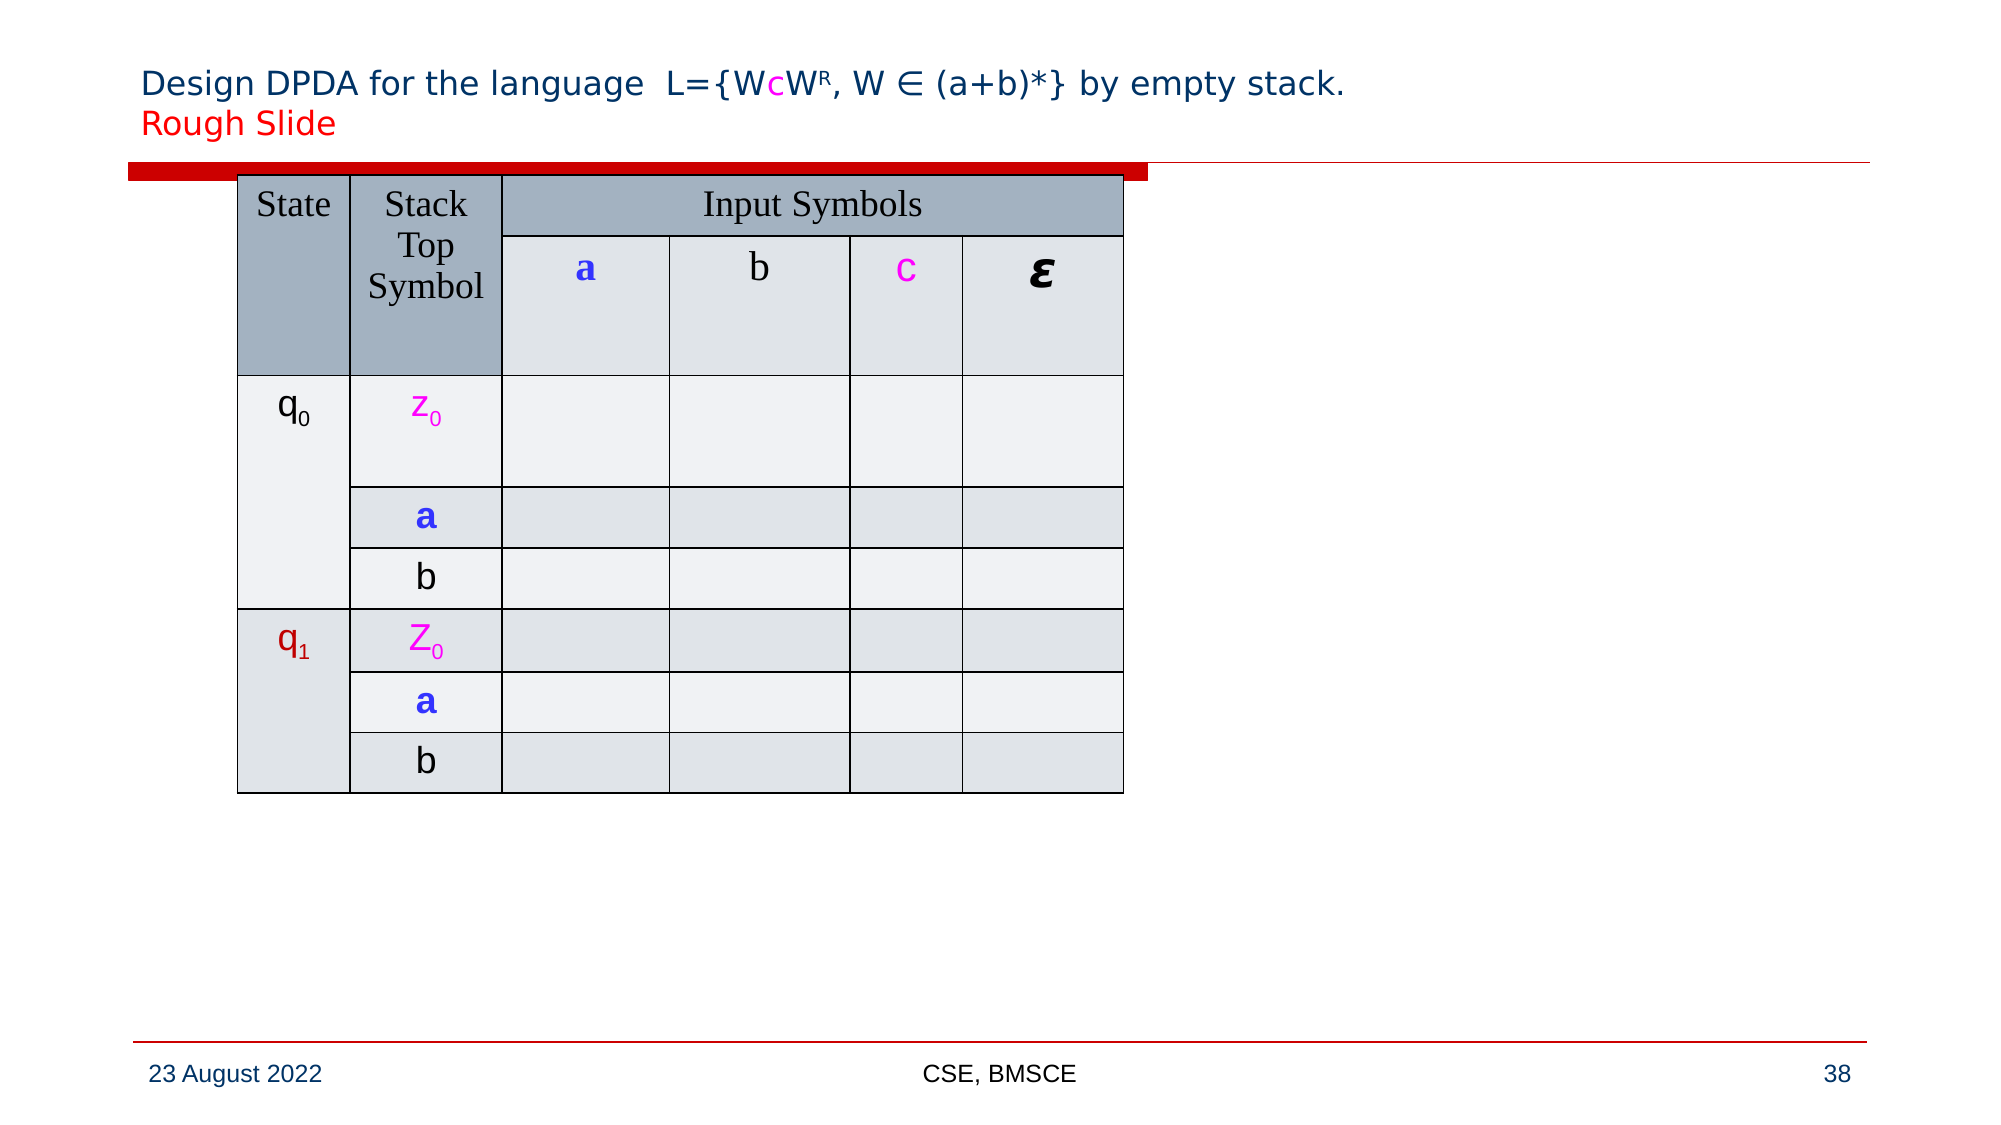

# Design DPDA for the language  L={WcWR, W ∈ (a+b)*} by empty stack. Rough Slide
| State | Stack Top Symbol | Input Symbols |  |  |  |
| --- | --- | --- | --- | --- | --- |
|  |  | a | b | c | 𝞮 |
| q0 | z0 |  |  |  |  |
|  | a |  |  |  |  |
|  | b |  |  |  |  |
| q1 | Z0 |  |  |  |  |
|  | a |  |  |  |  |
|  | b |  |  |  |  |

CSE, BMSCE
38
23 August 2022